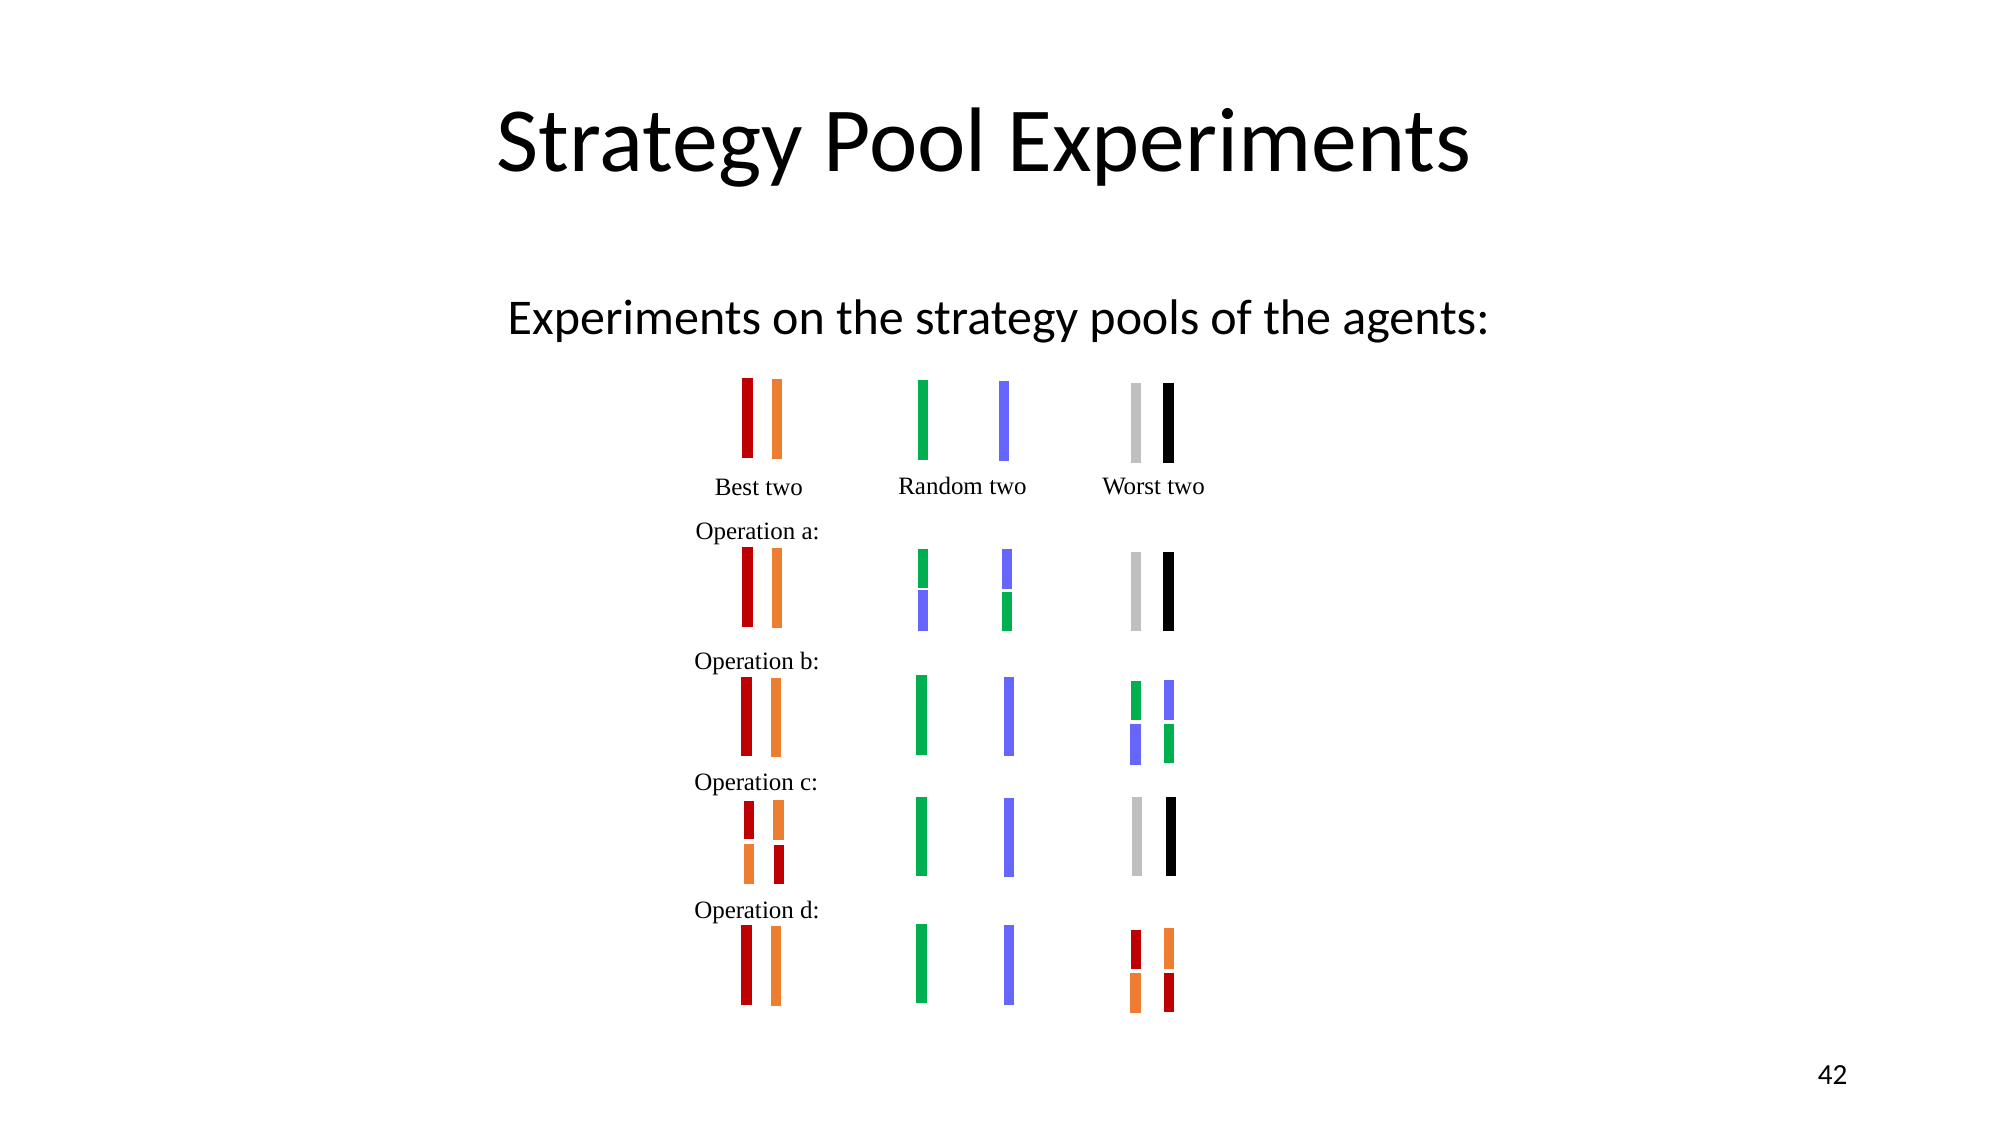

# Strategy Pool Experiments
Experiments on the strategy pools of the agents:

Best two
Random two
Worst two
Operation a:
Operation b:
Operation c:
Operation d:
42